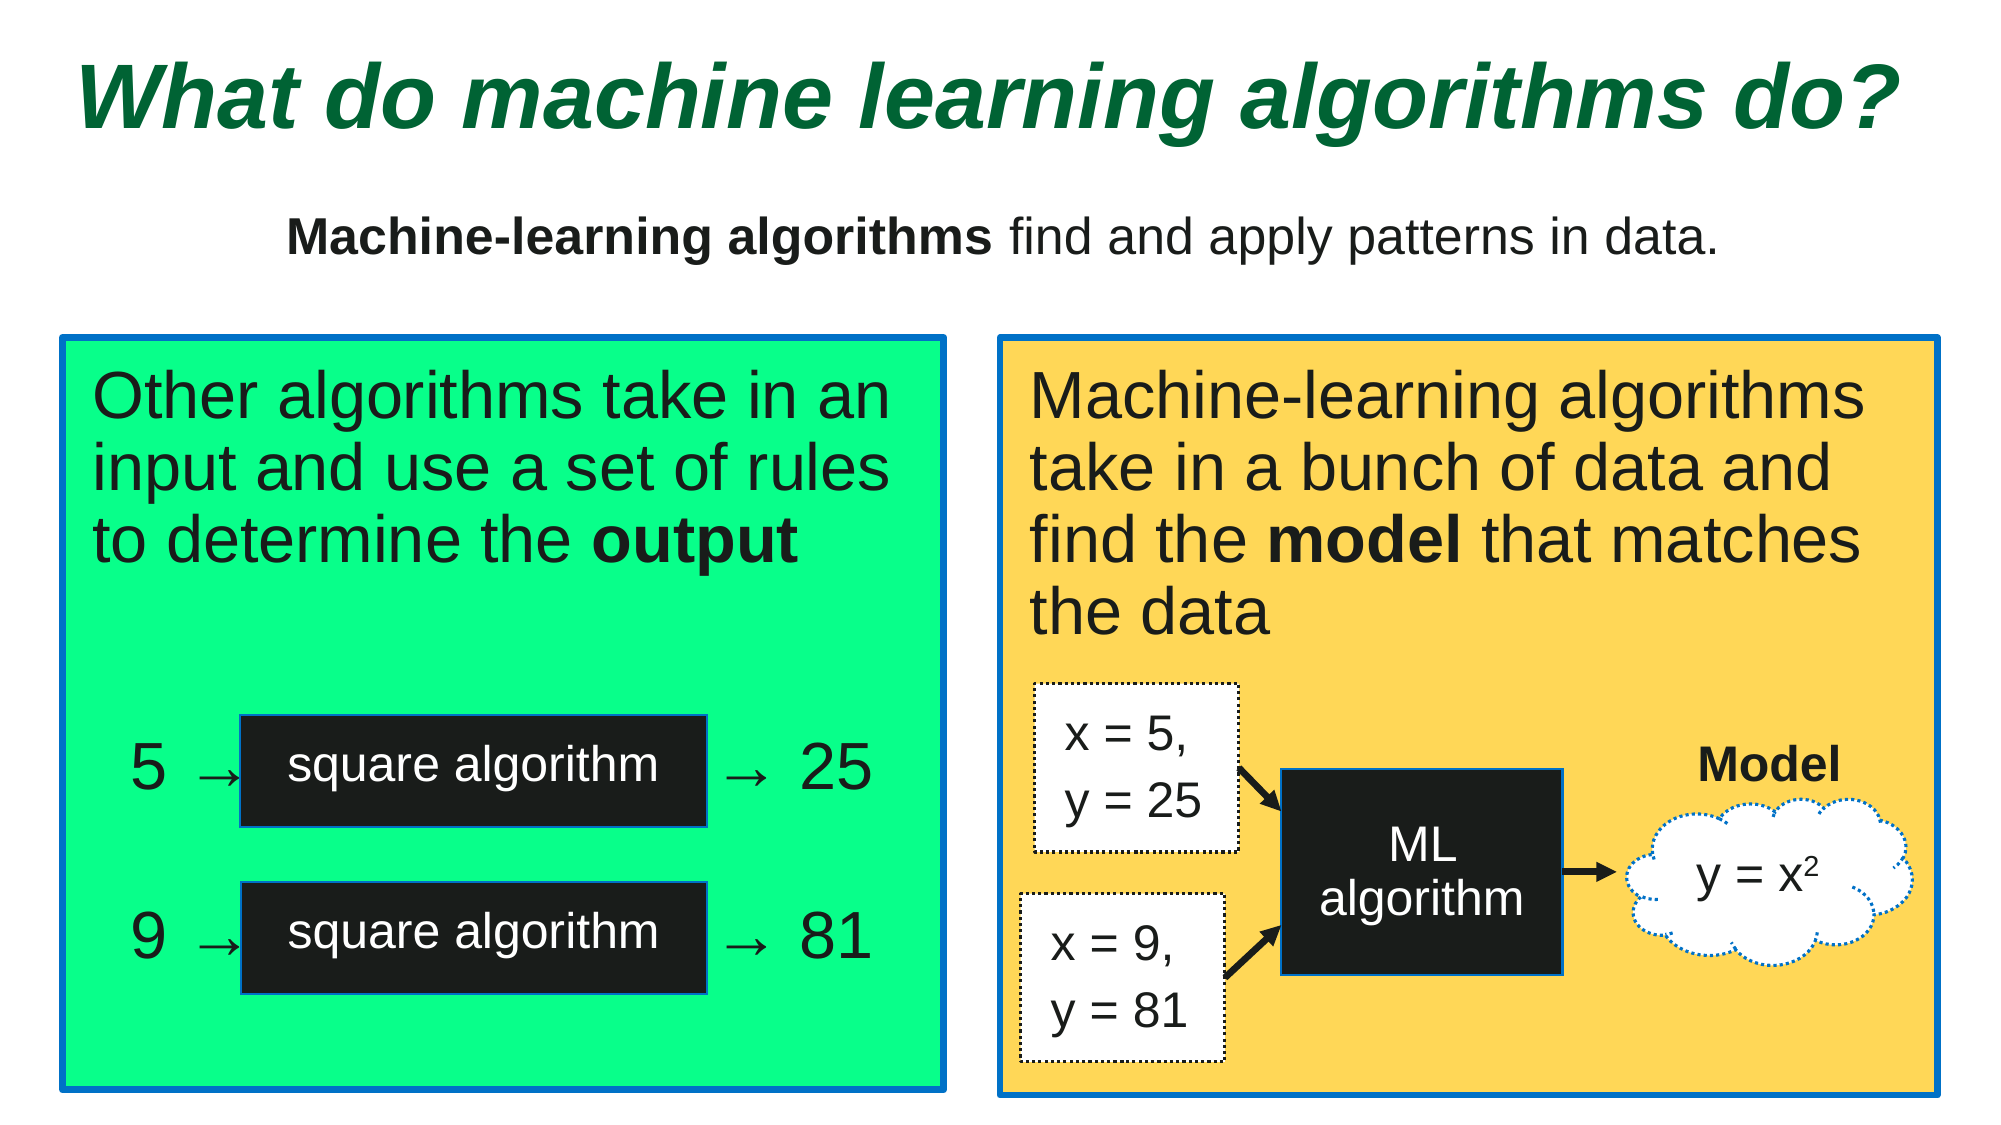

# What do machine learning algorithms do?
Machine-learning algorithms find and apply patterns in data.
Other algorithms take in an input and use a set of rules to determine the output

Machine-learning algorithms take in a bunch of data and find the model that matches the data

x = 5,
y = 25
ML algorithm
x = 9,
y = 81
5 →                         → 25

9 →                         → 81
square algorithm
square algorithm
Model
y = x2